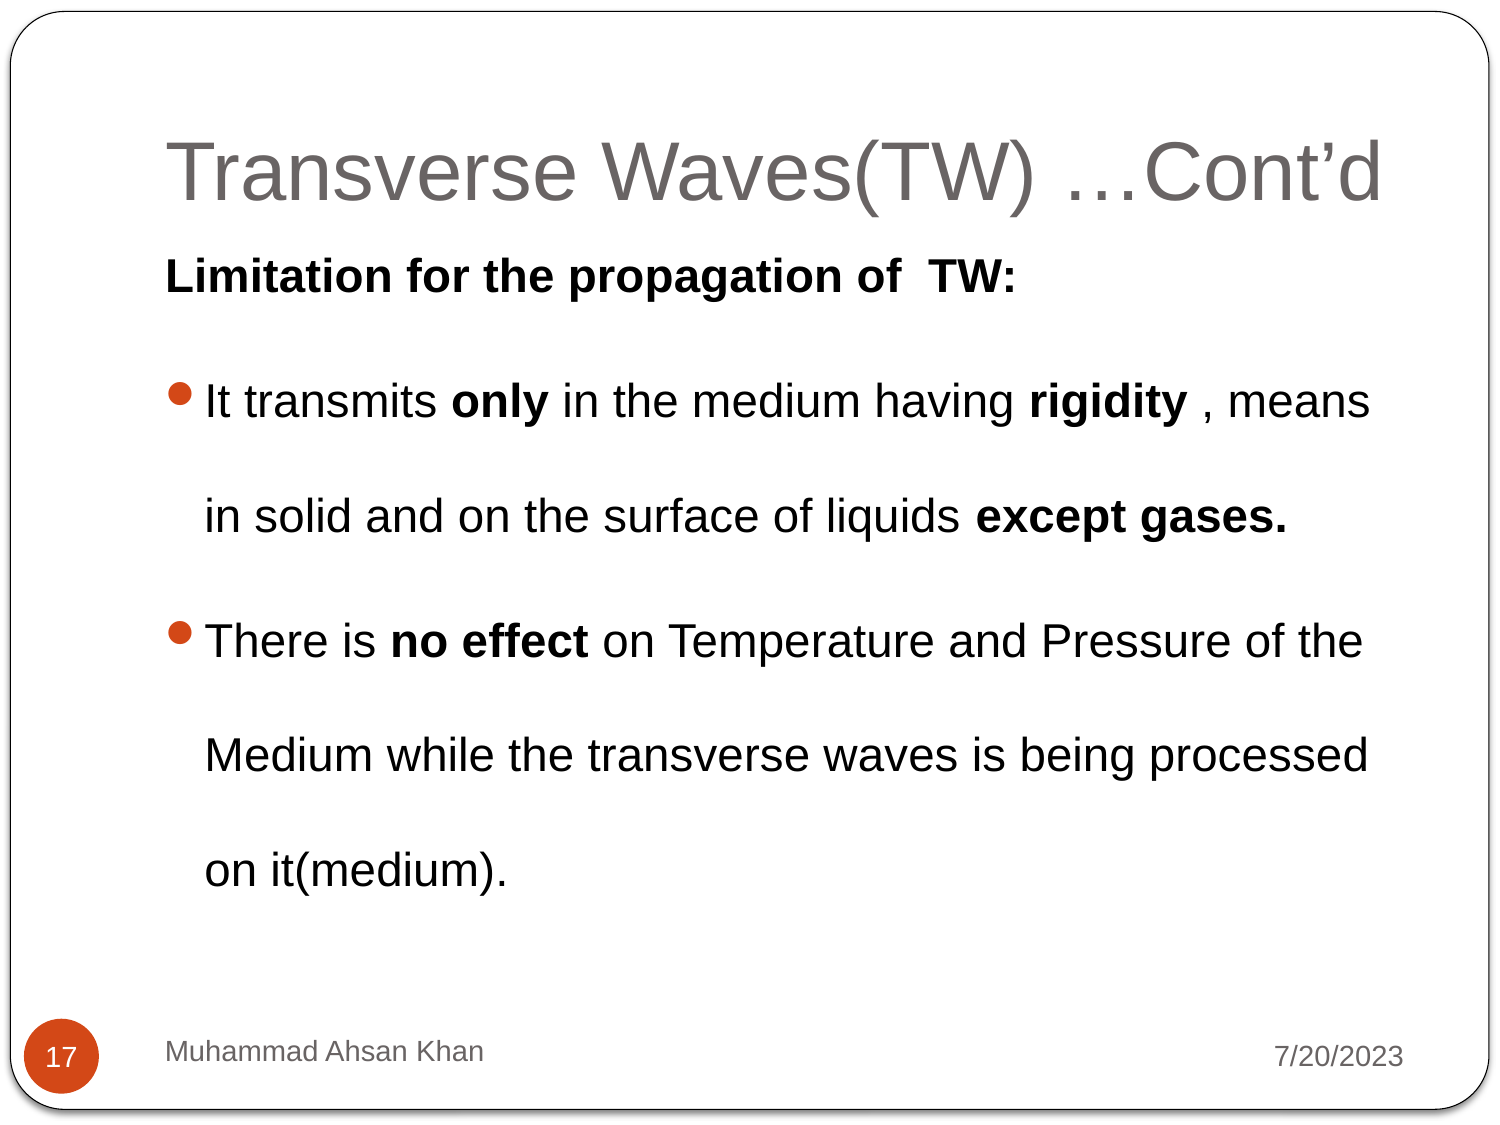

# Transverse Waves(TW) …Cont’d
Limitation for the propagation of  TW:
It transmits only in the medium having rigidity , means in solid and on the surface of liquids except gases.
There is no effect on Temperature and Pressure of the Medium while the transverse waves is being processed on it(medium).
Muhammad Ahsan Khan
7/20/2023
17